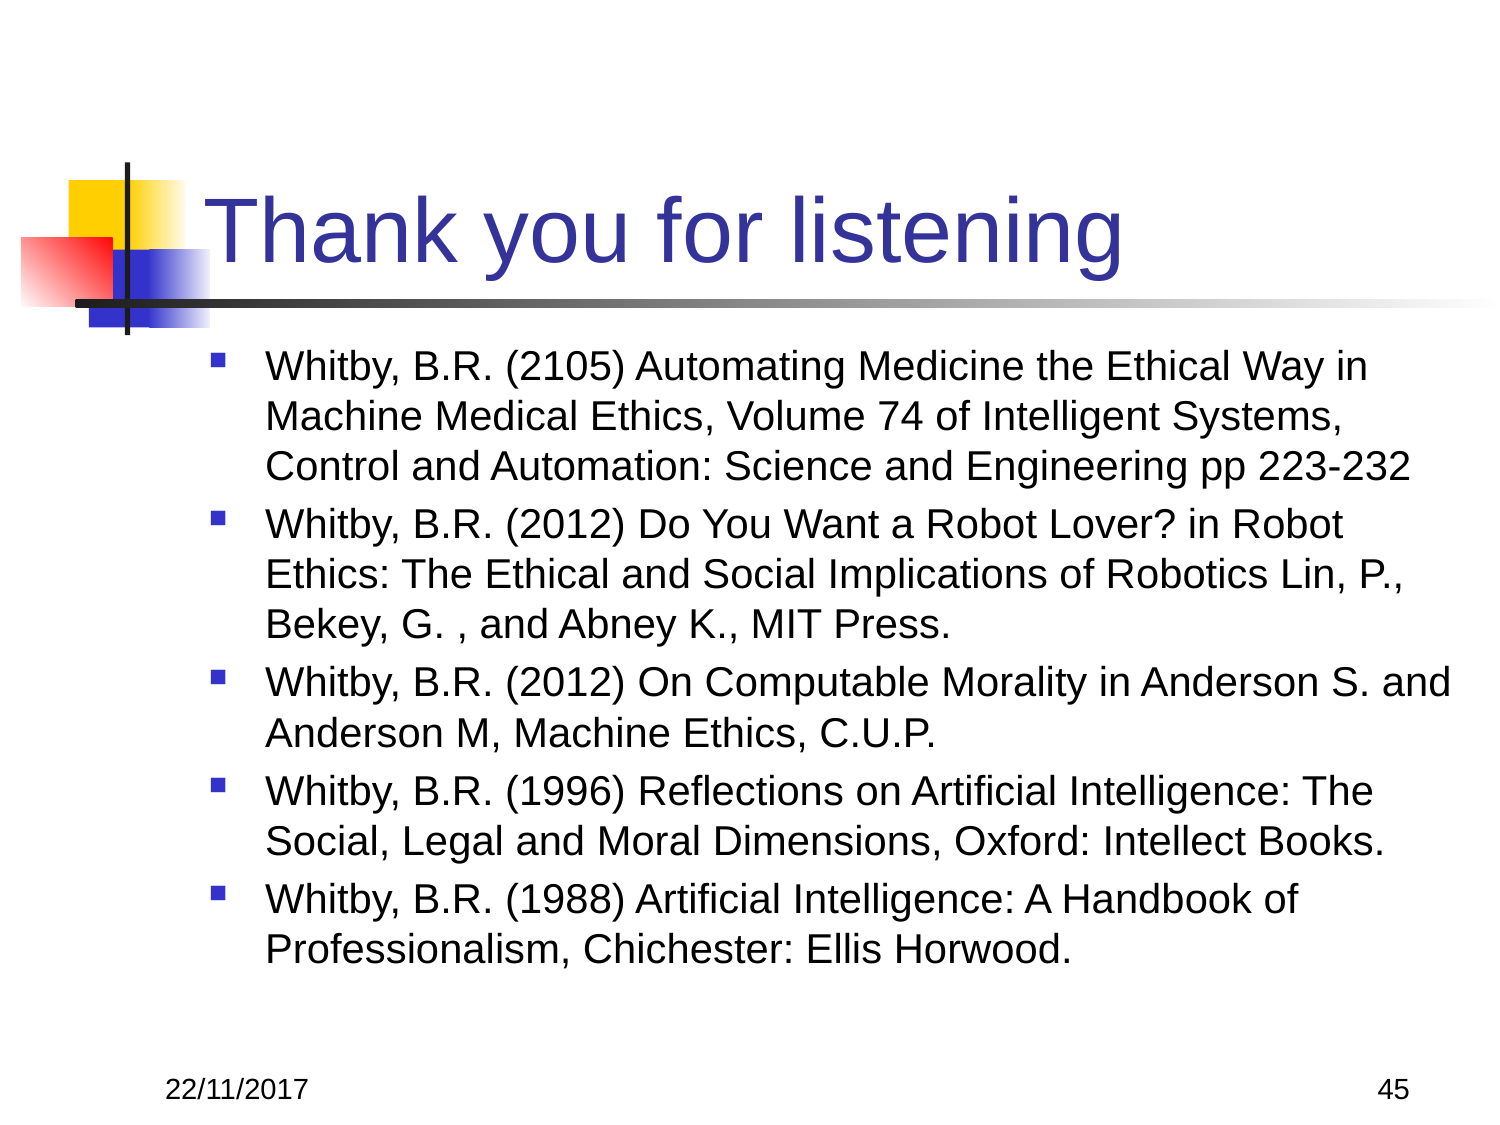

# Thank you for listening
Whitby, B.R. (2105) Automating Medicine the Ethical Way in Machine Medical Ethics, Volume 74 of Intelligent Systems, Control and Automation: Science and Engineering pp 223-232
Whitby, B.R. (2012) Do You Want a Robot Lover? in Robot Ethics: The Ethical and Social Implications of Robotics Lin, P., Bekey, G. , and Abney K., MIT Press.
Whitby, B.R. (2012) On Computable Morality in Anderson S. and Anderson M, Machine Ethics, C.U.P.
Whitby, B.R. (1996) Reflections on Artificial Intelligence: The Social, Legal and Moral Dimensions, Oxford: Intellect Books.
Whitby, B.R. (1988) Artificial Intelligence: A Handbook of Professionalism, Chichester: Ellis Horwood.
22/11/2017

45